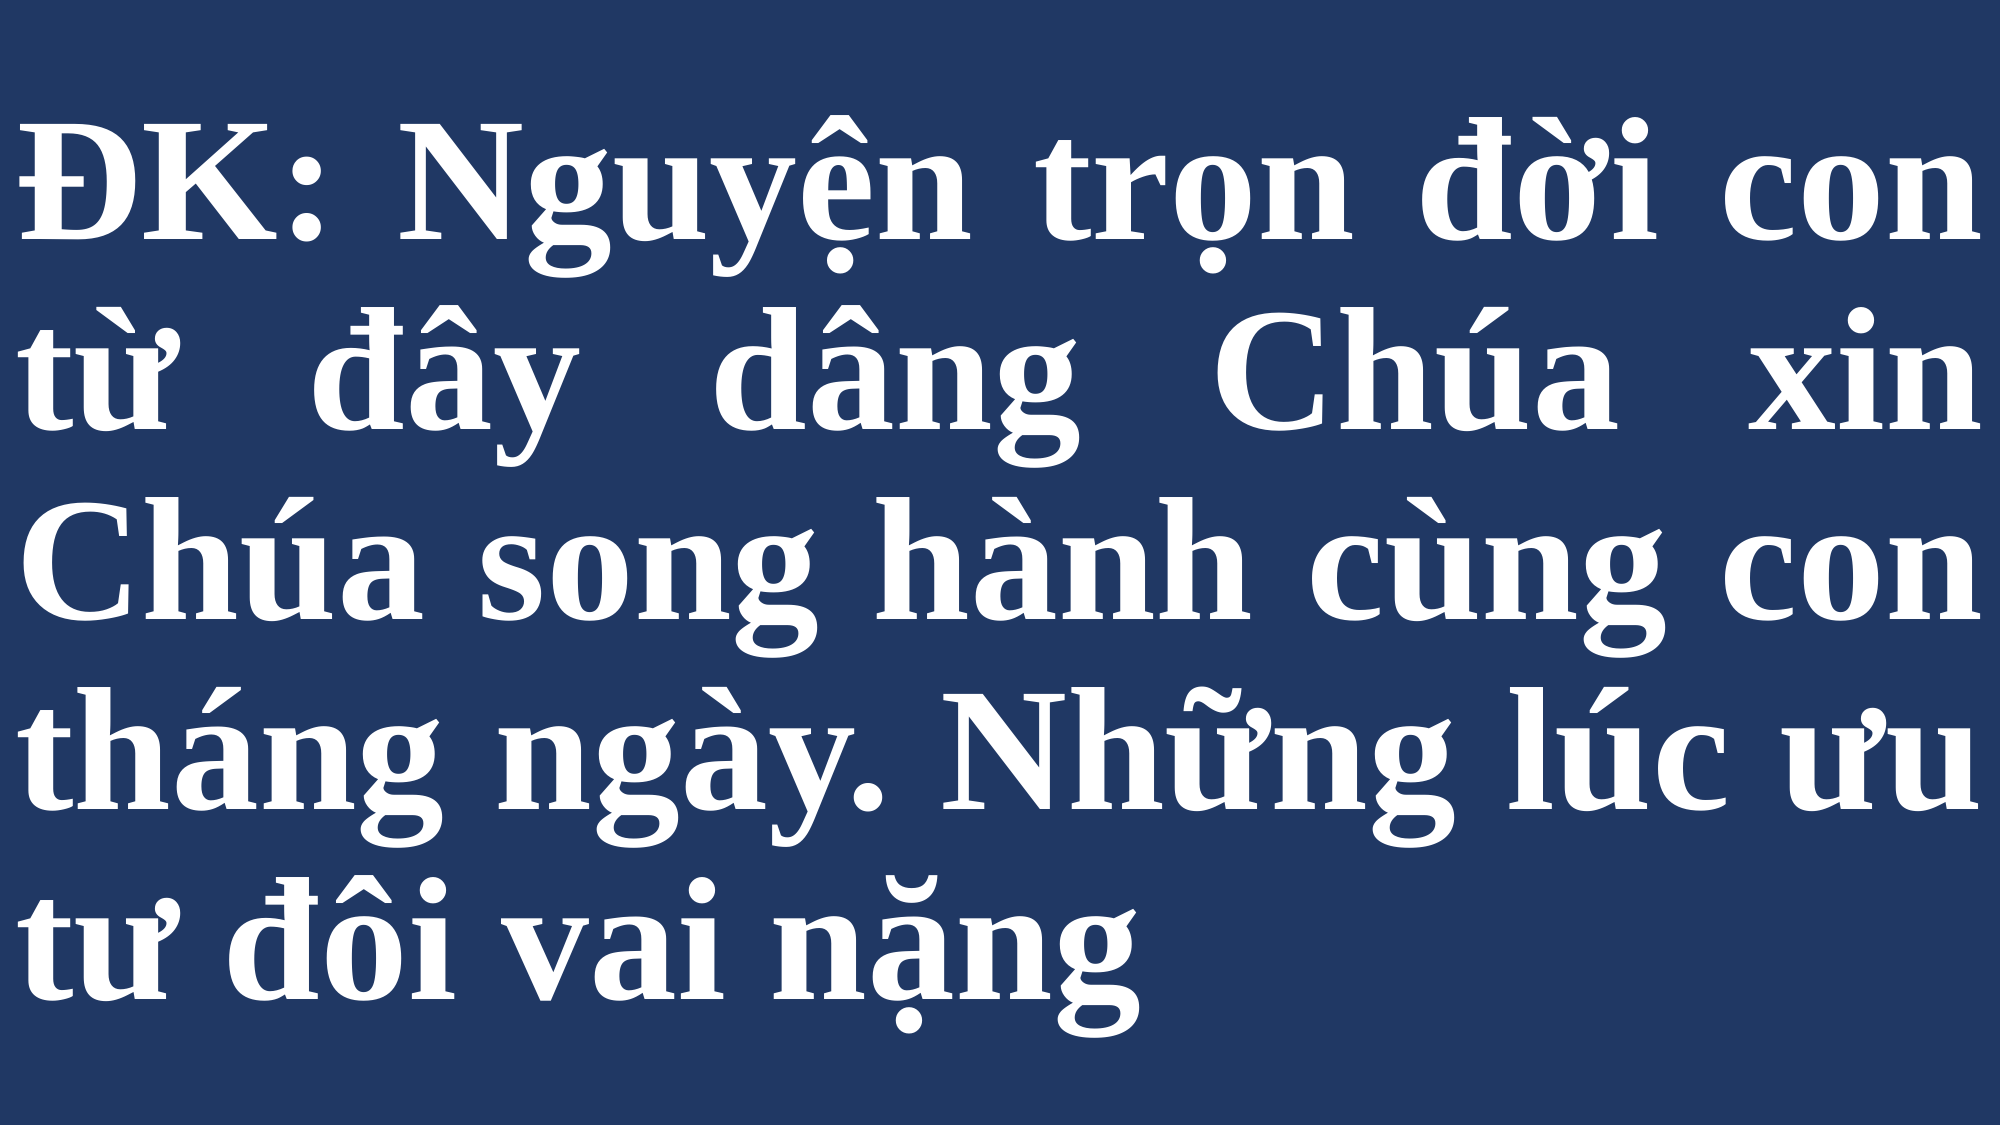

# ĐK: Nguyện trọn đời con từ đây dâng Chúa xin Chúa song hành cùng con tháng ngày. Những lúc ưu tư đôi vai nặng